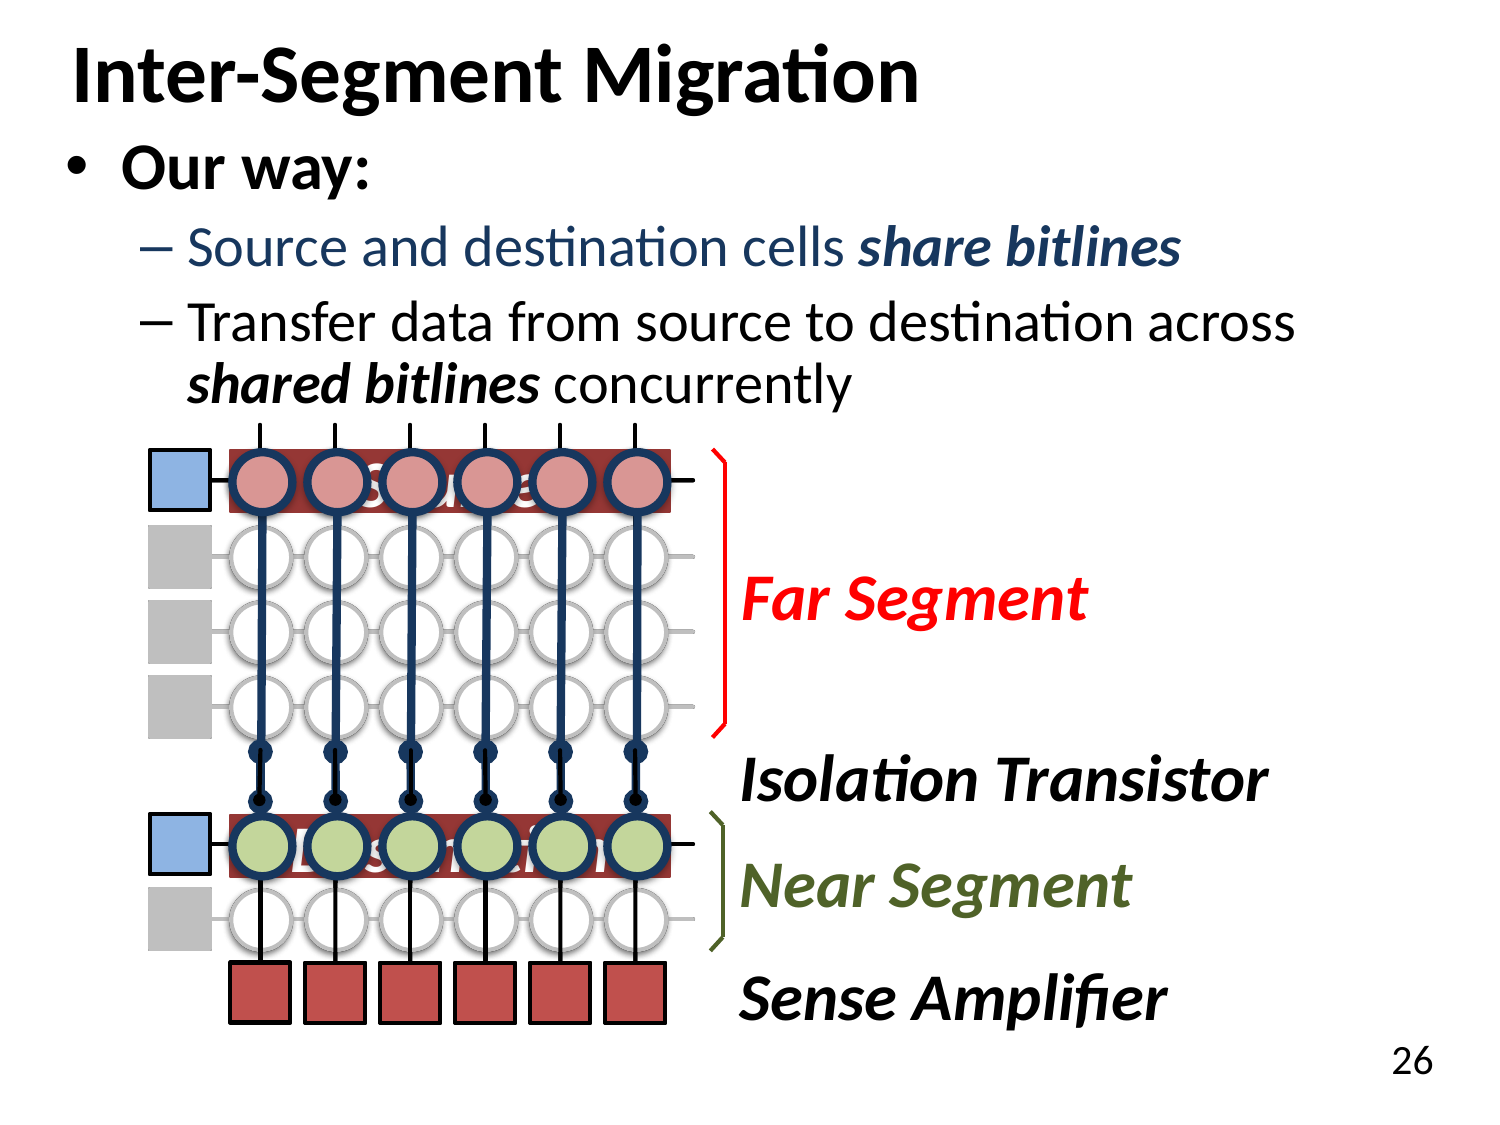

# Inter-Segment Migration
Our way:
Source and destination cells share bitlines
Transfer data from source to destination across shared bitlines concurrently
Source

Far Segment

Isolation Transistor

Destination
Near Segment

Sense Amplifier